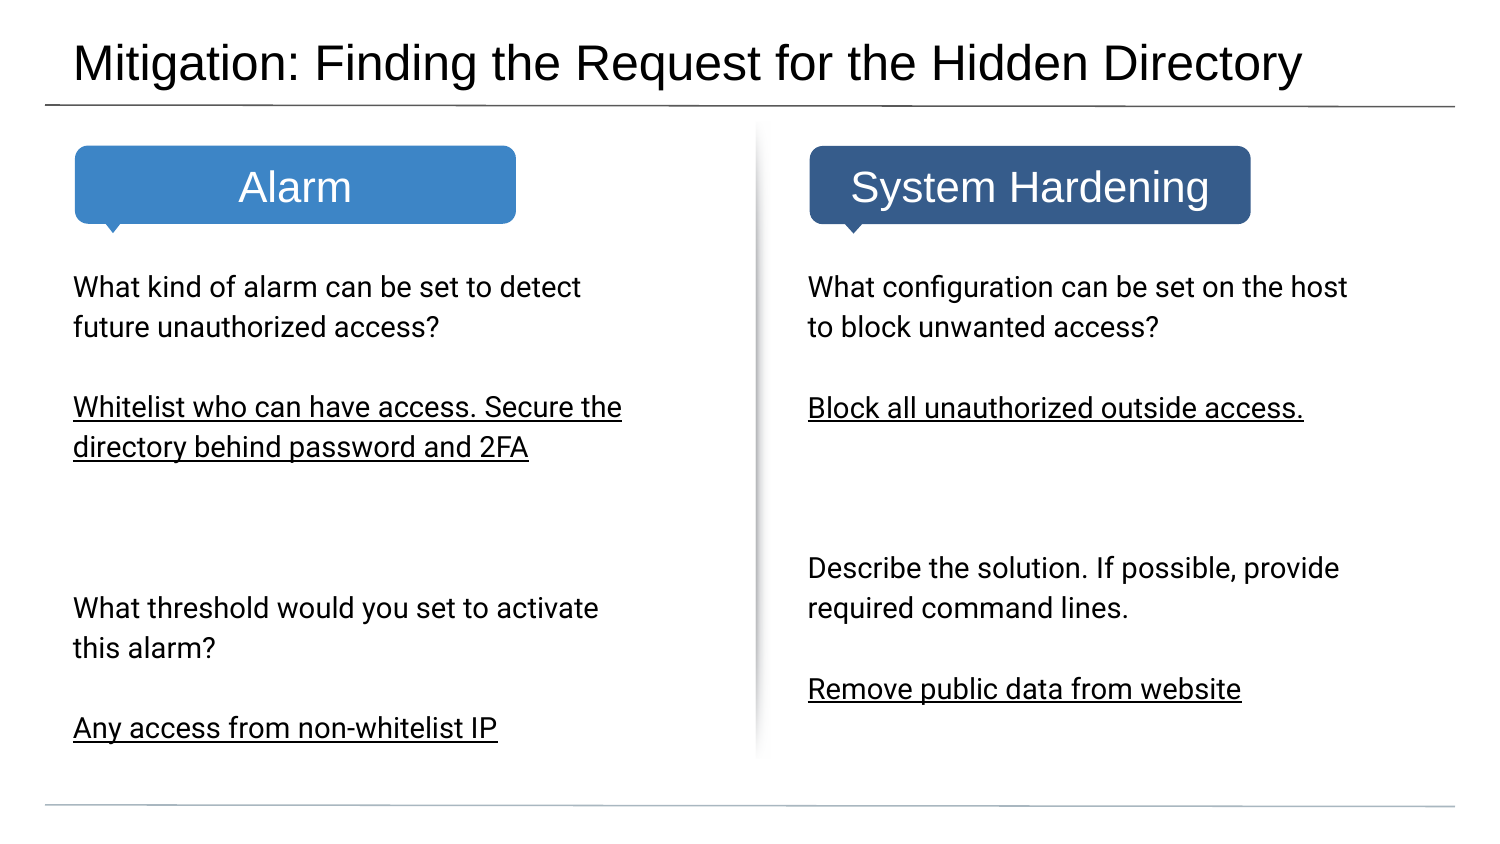

# Mitigation: Finding the Request for the Hidden Directory
What kind of alarm can be set to detect future unauthorized access?

Whitelist who can have access. Secure the directory behind password and 2FA

What threshold would you set to activate this alarm?

Any access from non-whitelist IP
What configuration can be set on the host to block unwanted access?

Block all unauthorized outside access.

Describe the solution. If possible, provide required command lines.

Remove public data from website